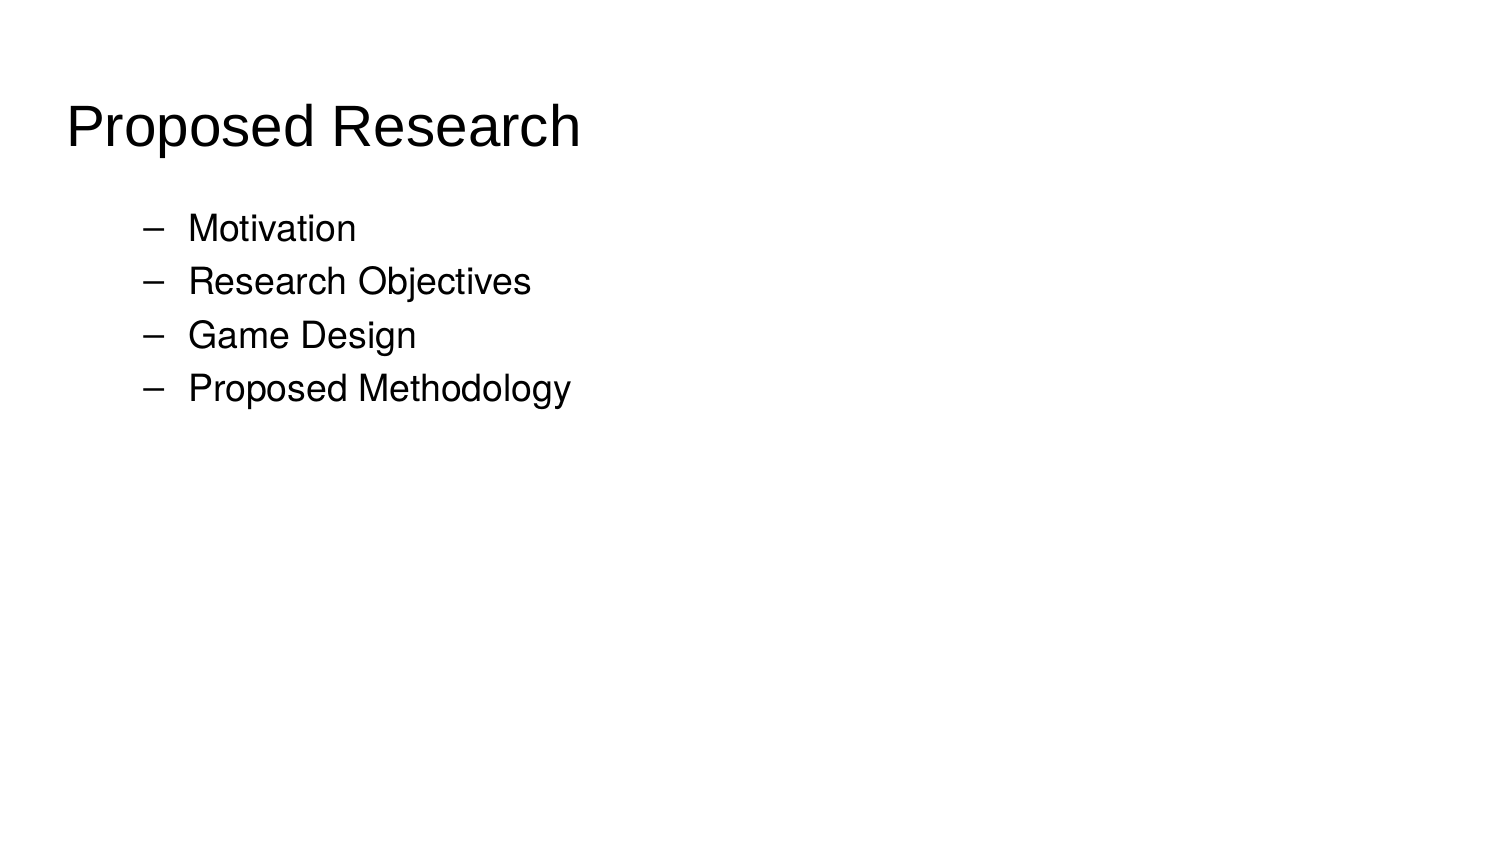

# Proposed Research
Motivation
Research Objectives
Game Design
Proposed Methodology